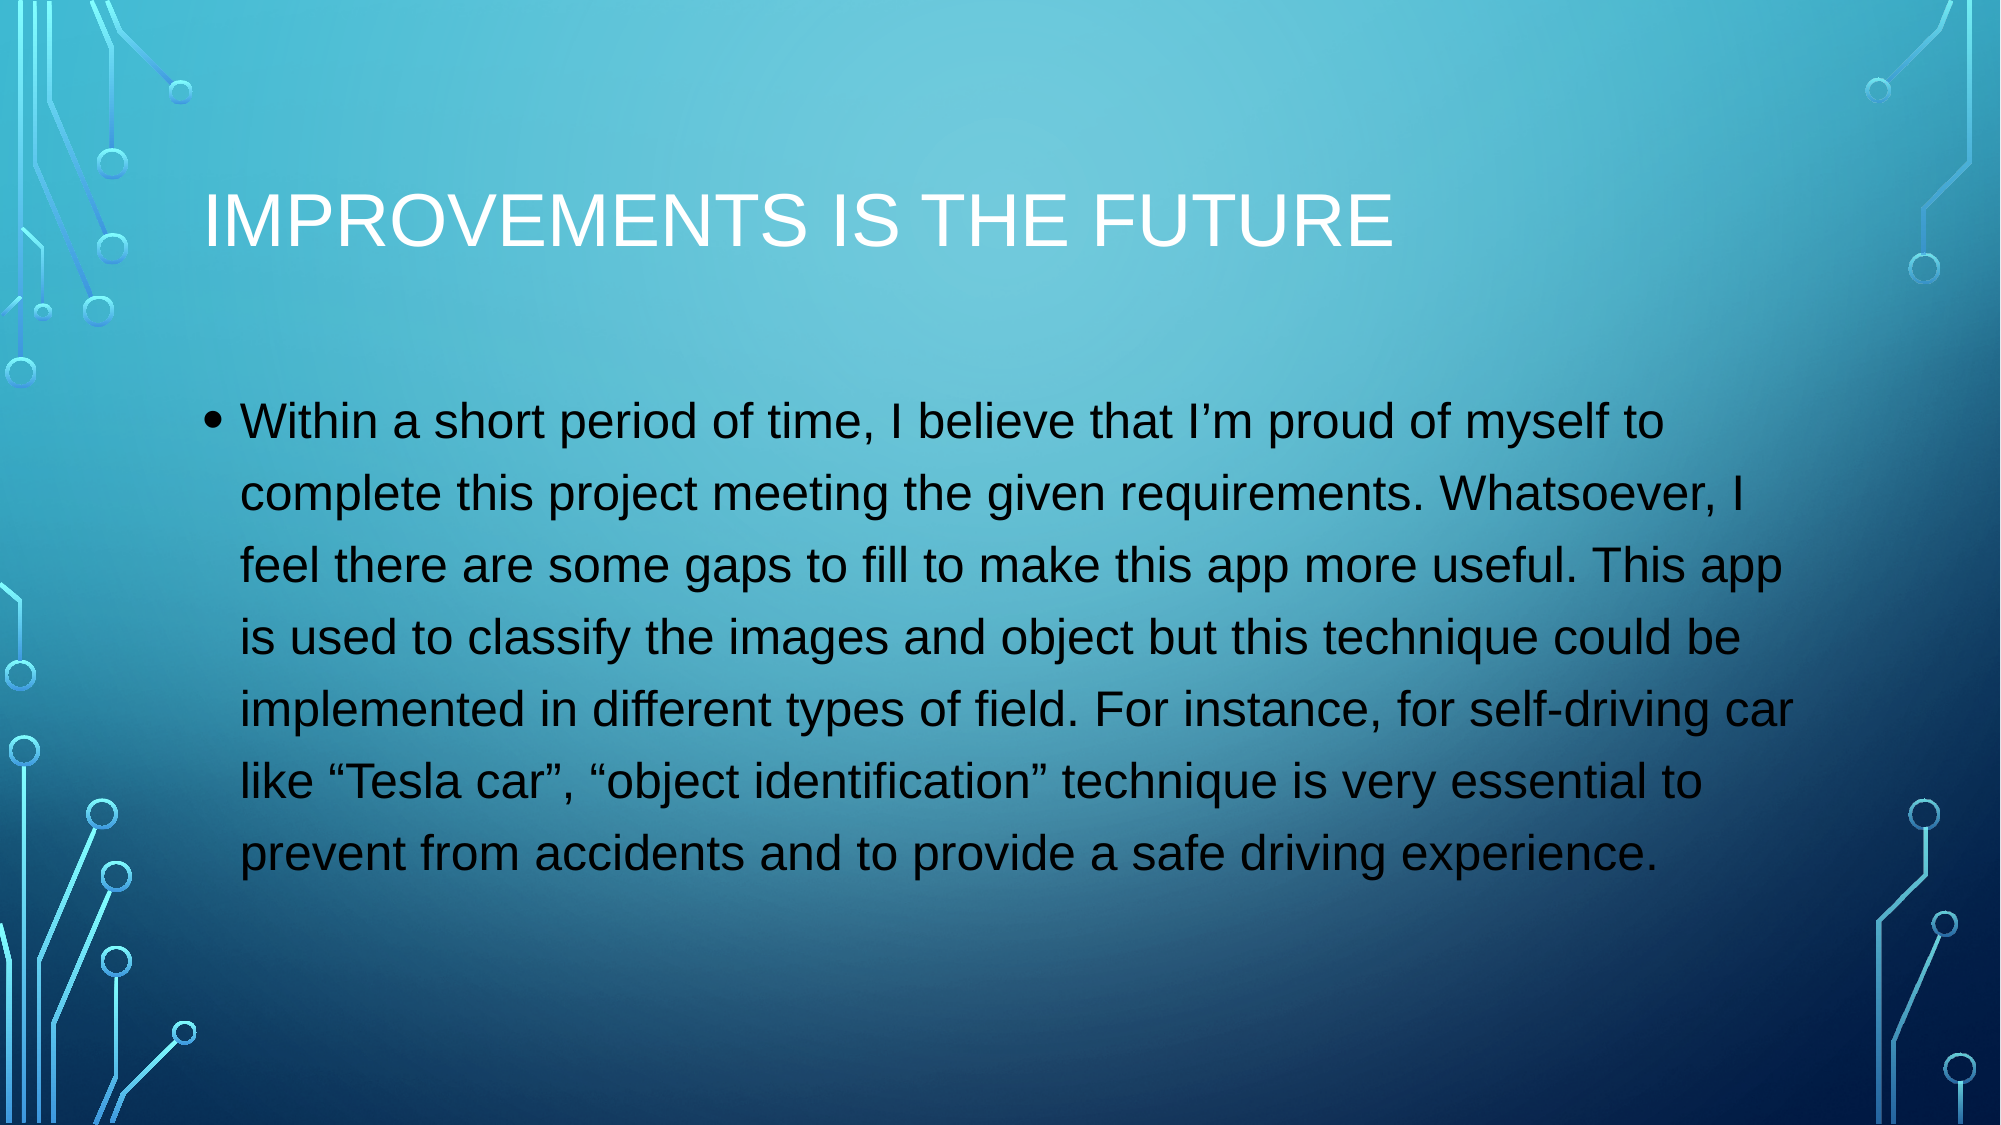

# Improvements is the future
Within a short period of time, I believe that I’m proud of myself to complete this project meeting the given requirements. Whatsoever, I feel there are some gaps to fill to make this app more useful. This app is used to classify the images and object but this technique could be implemented in different types of field. For instance, for self-driving car like “Tesla car”, “object identification” technique is very essential to prevent from accidents and to provide a safe driving experience.